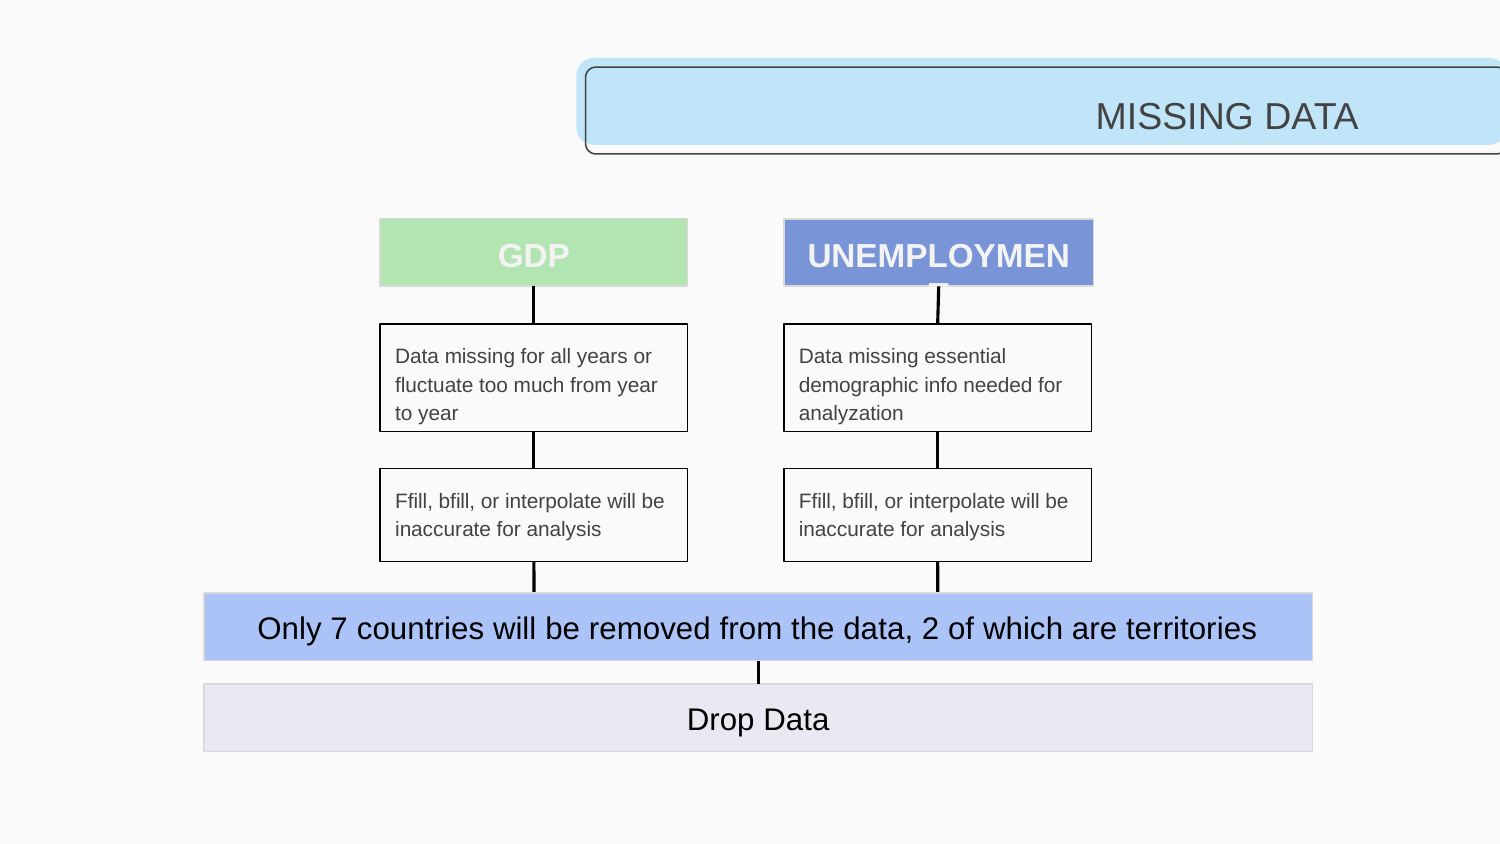

# MISSING DATA
GDP
Data missing for all years or fluctuate too much from year to year
Ffill, bfill, or interpolate will be inaccurate for analysis
UNEMPLOYMENT
Data missing essential demographic info needed for analyzation
Ffill, bfill, or interpolate will be inaccurate for analysis

Only 7 countries will be removed from the data, 2 of which are territories
Drop Data